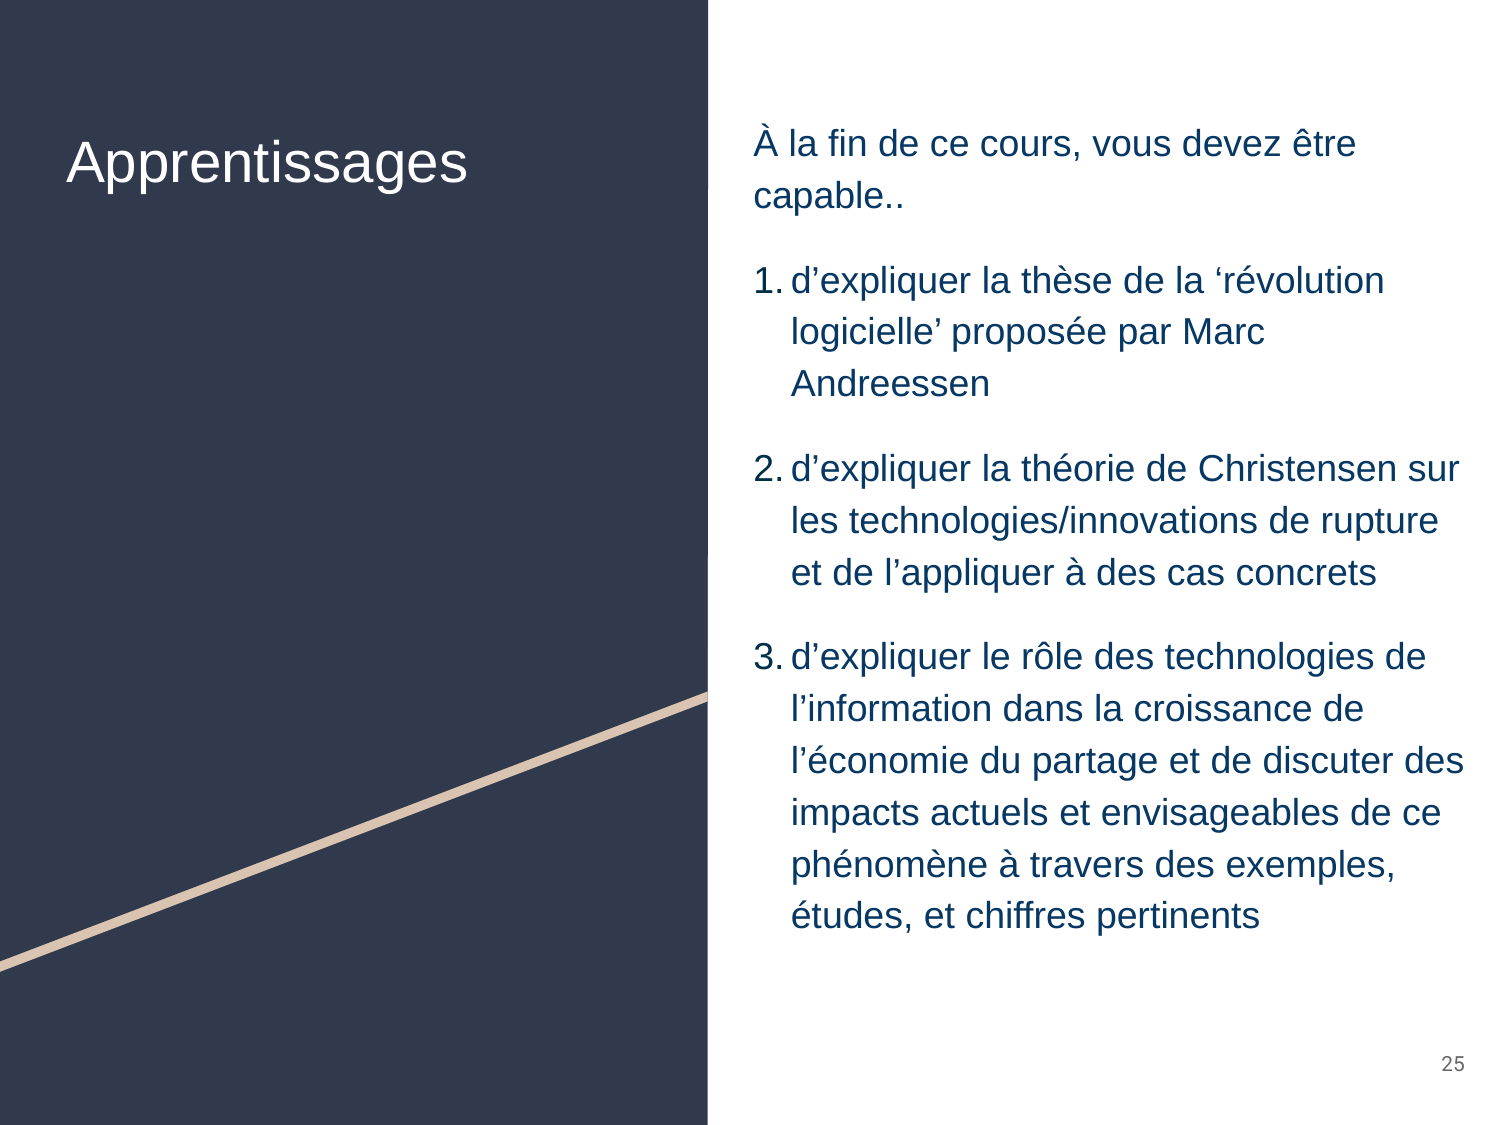

À la fin de ce cours, vous devez être capable..
d’expliquer la thèse de la ‘révolution logicielle’ proposée par Marc Andreessen
d’expliquer la théorie de Christensen sur les technologies/innovations de rupture et de l’appliquer à des cas concrets
d’expliquer le rôle des technologies de l’information dans la croissance de l’économie du partage et de discuter des impacts actuels et envisageables de ce phénomène à travers des exemples, études, et chiffres pertinents
# Apprentissages
25